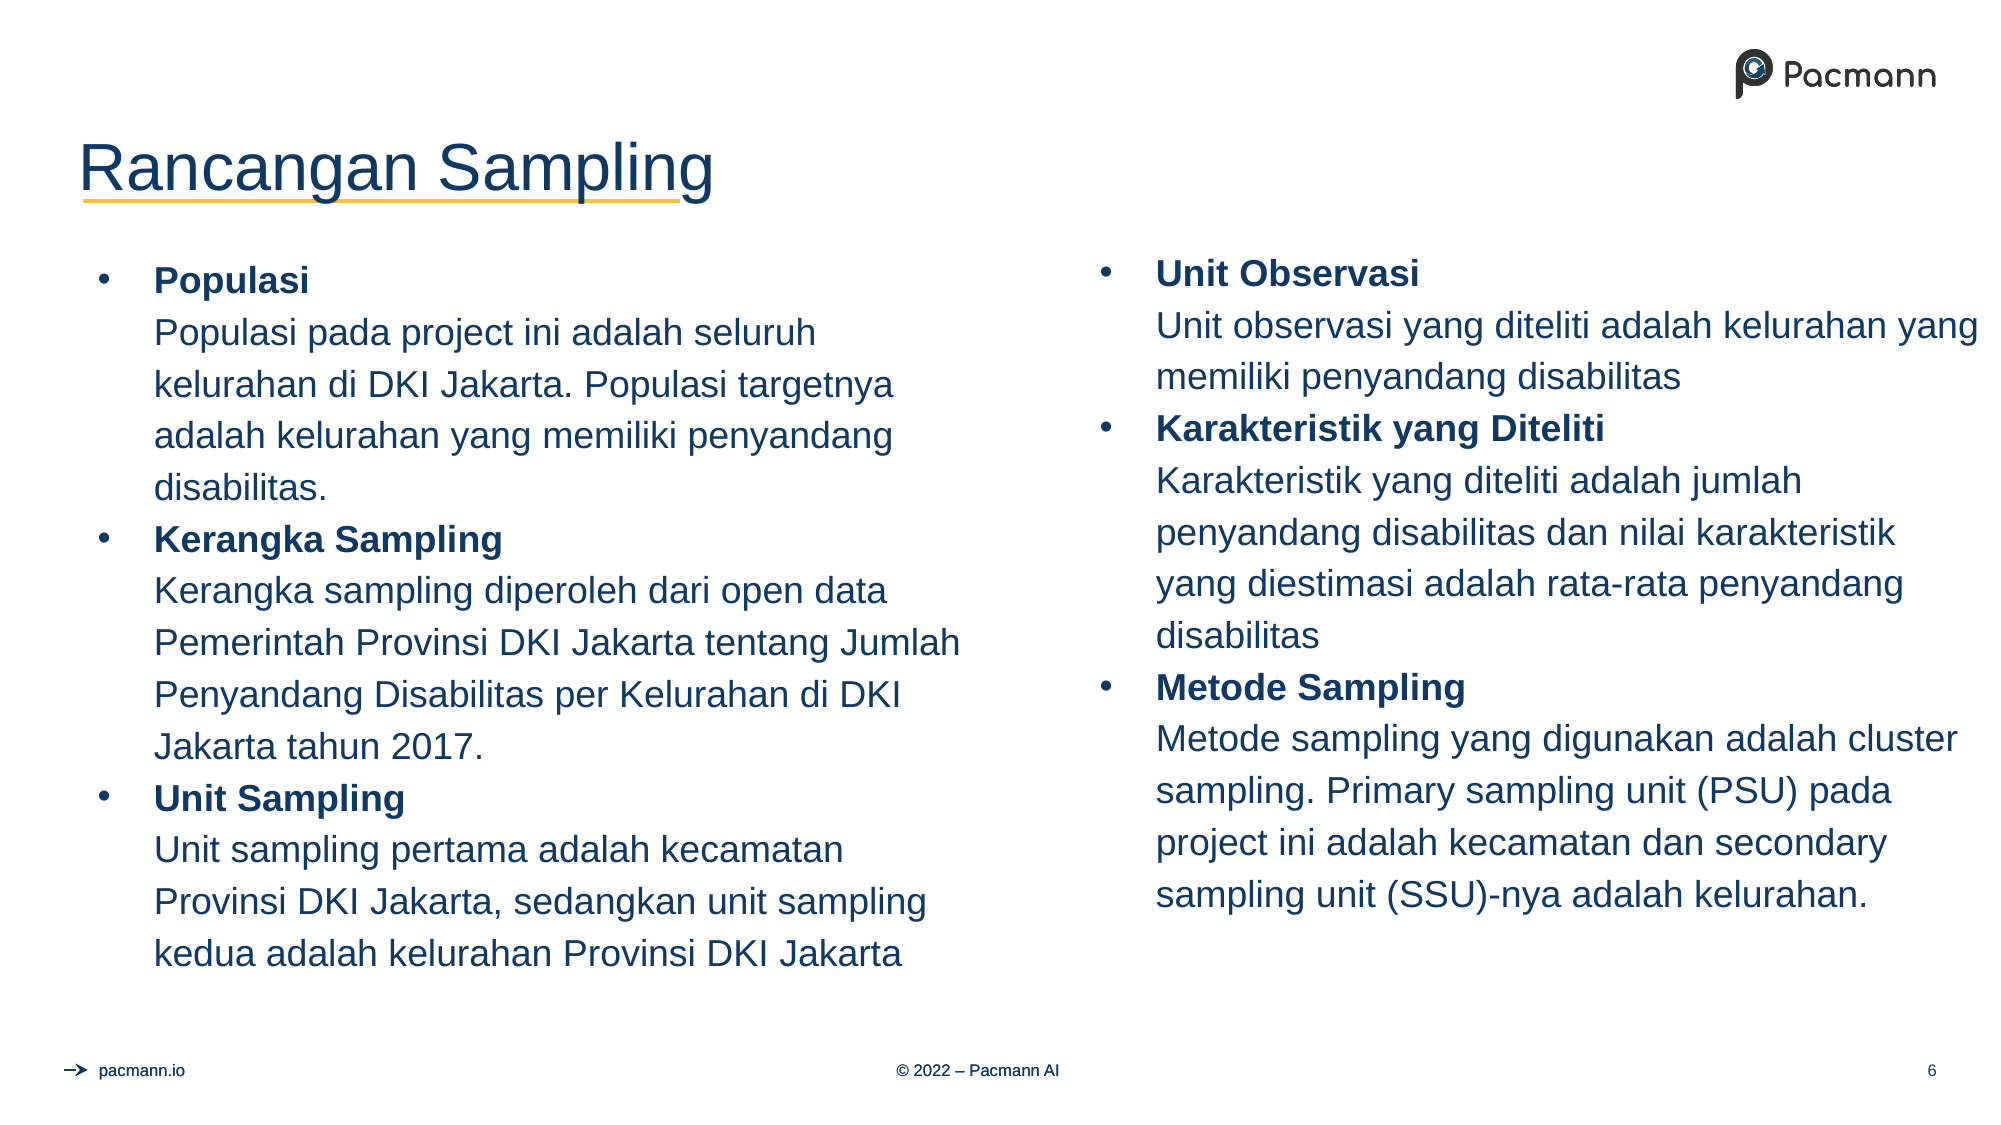

# Rancangan Sampling

Unit Observasi
Unit observasi yang diteliti adalah kelurahan yang memiliki penyandang disabilitas
Karakteristik yang Diteliti
Karakteristik yang diteliti adalah jumlah penyandang disabilitas dan nilai karakteristik yang diestimasi adalah rata-rata penyandang disabilitas
Metode Sampling
Metode sampling yang digunakan adalah cluster sampling. Primary sampling unit (PSU) pada project ini adalah kecamatan dan secondary sampling unit (SSU)-nya adalah kelurahan.
Populasi
Populasi pada project ini adalah seluruh kelurahan di DKI Jakarta. Populasi targetnya adalah kelurahan yang memiliki penyandang disabilitas.
Kerangka Sampling
Kerangka sampling diperoleh dari open data Pemerintah Provinsi DKI Jakarta tentang Jumlah Penyandang Disabilitas per Kelurahan di DKI Jakarta tahun 2017.
Unit Sampling
Unit sampling pertama adalah kecamatan Provinsi DKI Jakarta, sedangkan unit sampling kedua adalah kelurahan Provinsi DKI Jakarta